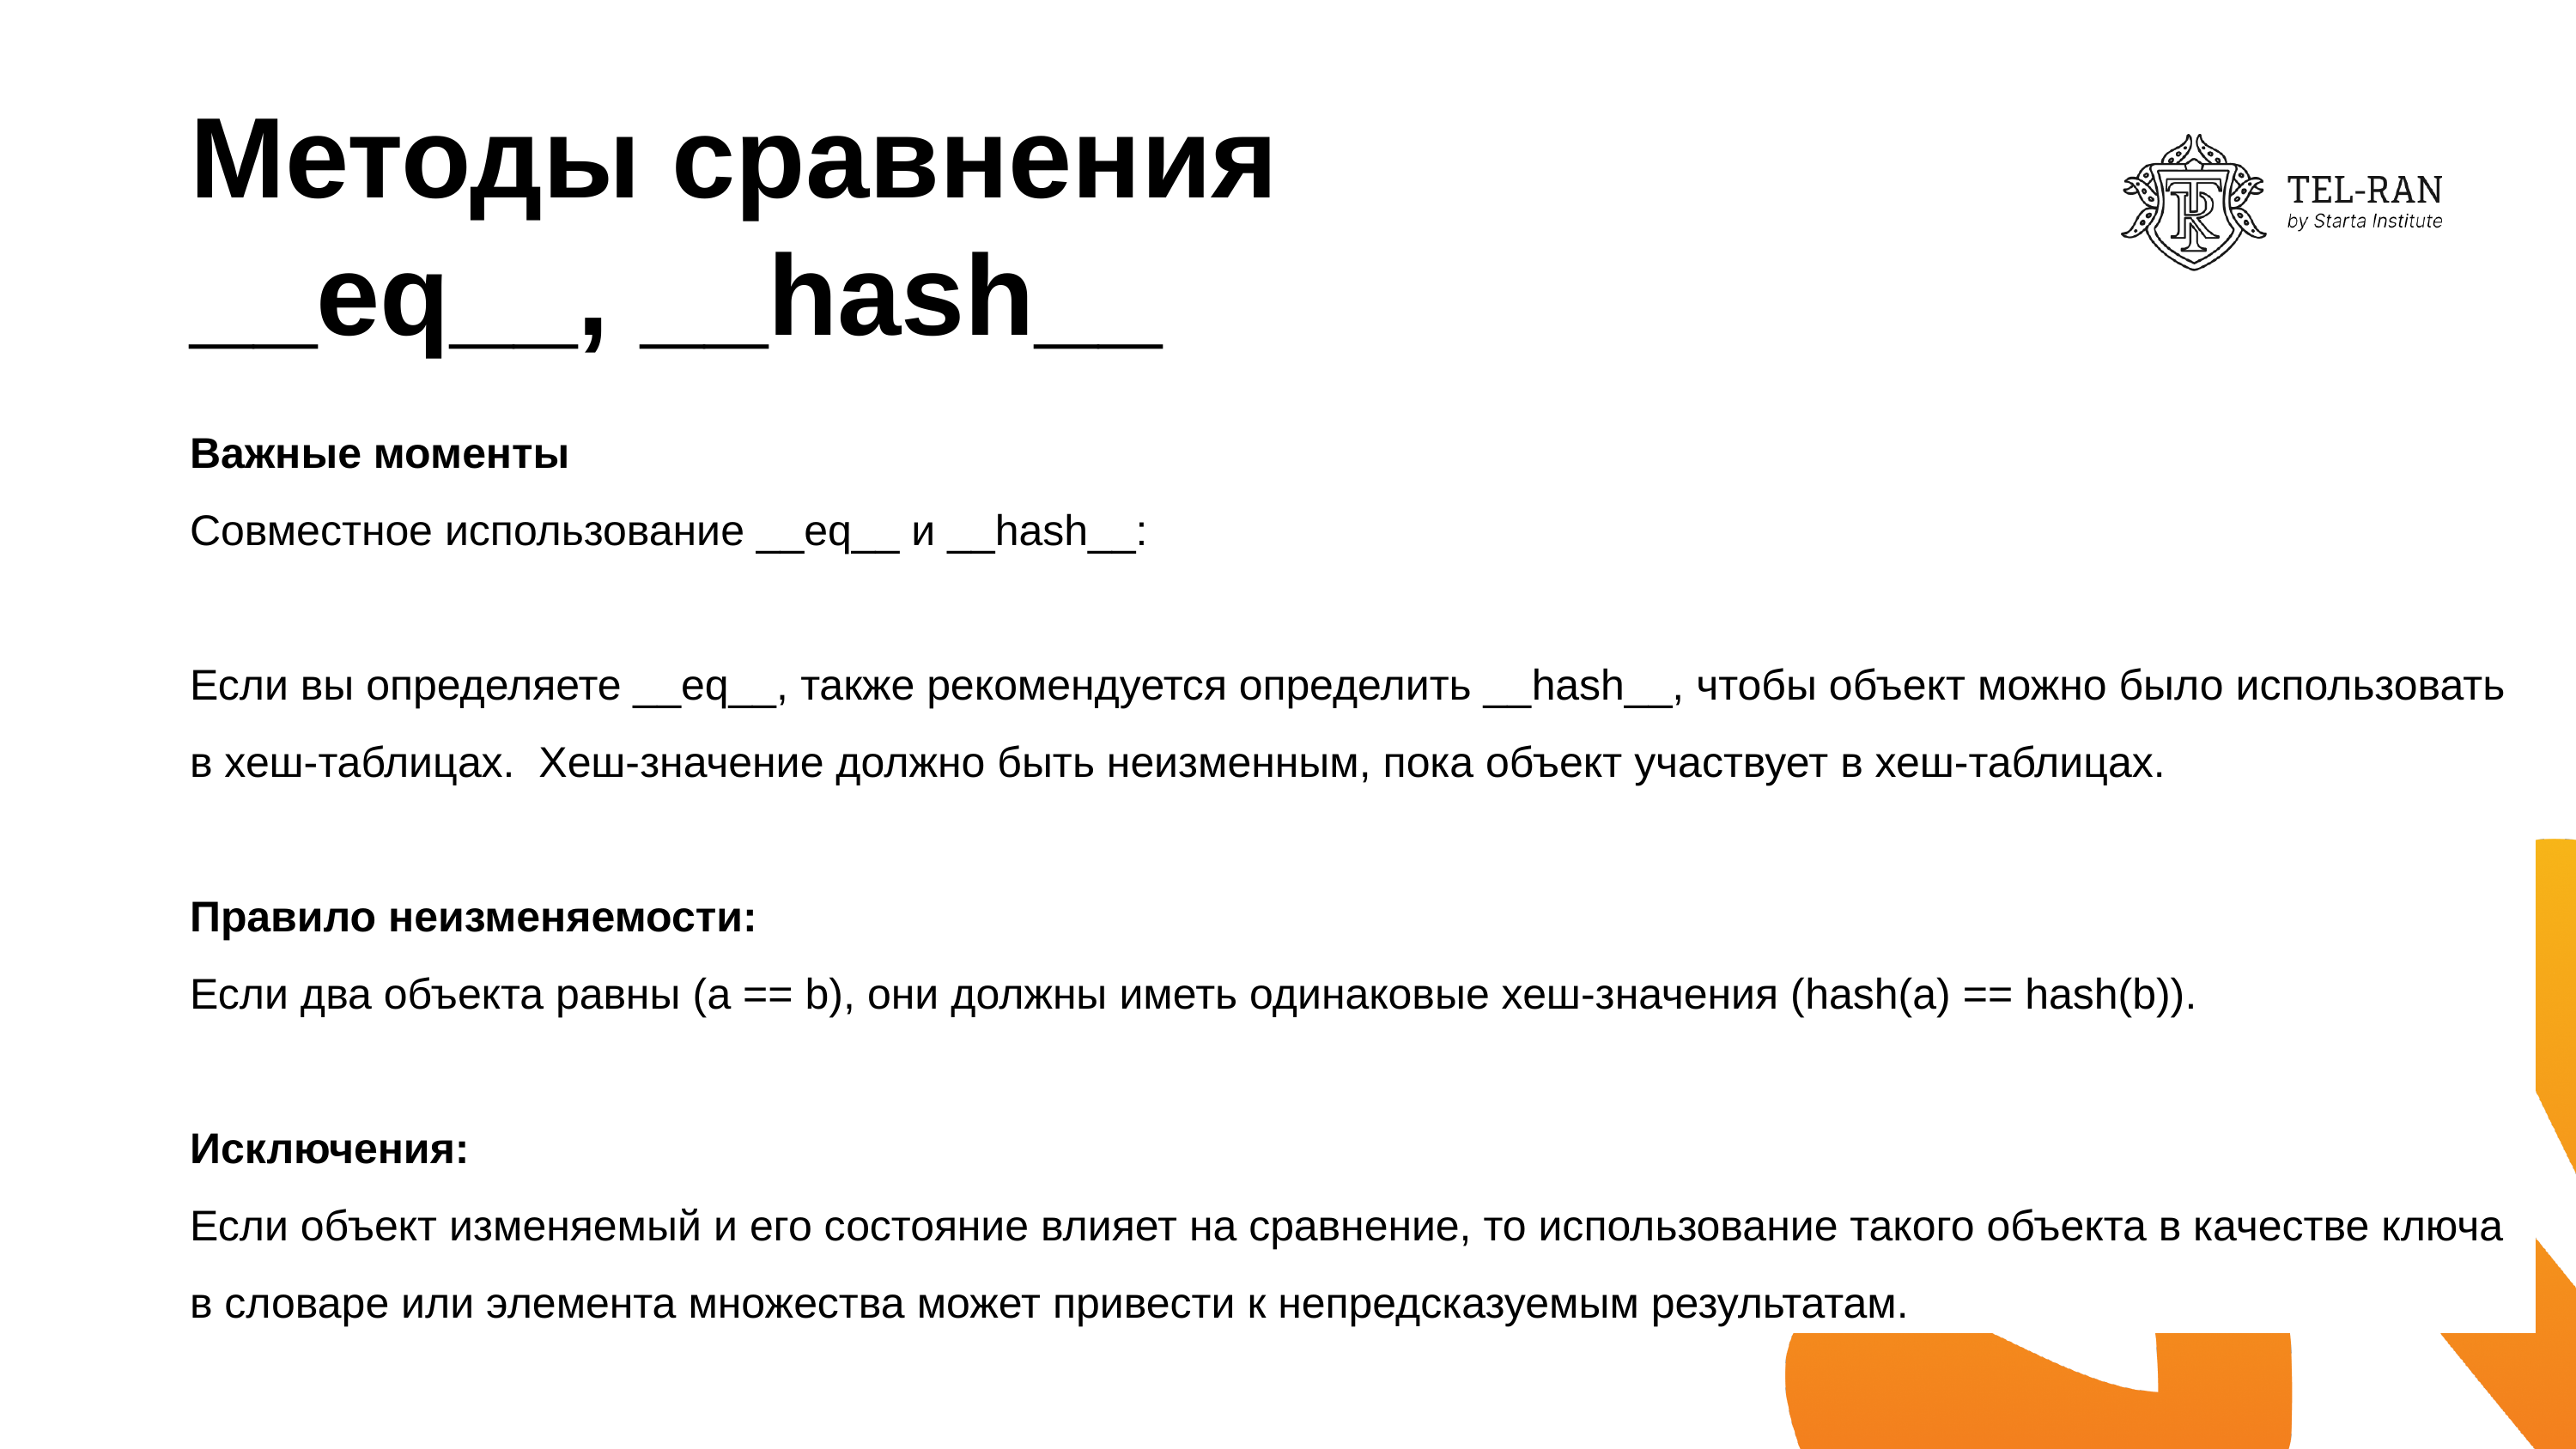

# Методы сравнения __eq__, __hash__
Важные моменты
Совместное использование __eq__ и __hash__:

Если вы определяете __eq__, также рекомендуется определить __hash__, чтобы объект можно было использовать в хеш-таблицах.  Хеш-значение должно быть неизменным, пока объект участвует в хеш-таблицах.

Правило неизменяемости:
Если два объекта равны (a == b), они должны иметь одинаковые хеш-значения (hash(a) == hash(b)).

Исключения:
Если объект изменяемый и его состояние влияет на сравнение, то использование такого объекта в качестве ключа в словаре или элемента множества может привести к непредсказуемым результатам.